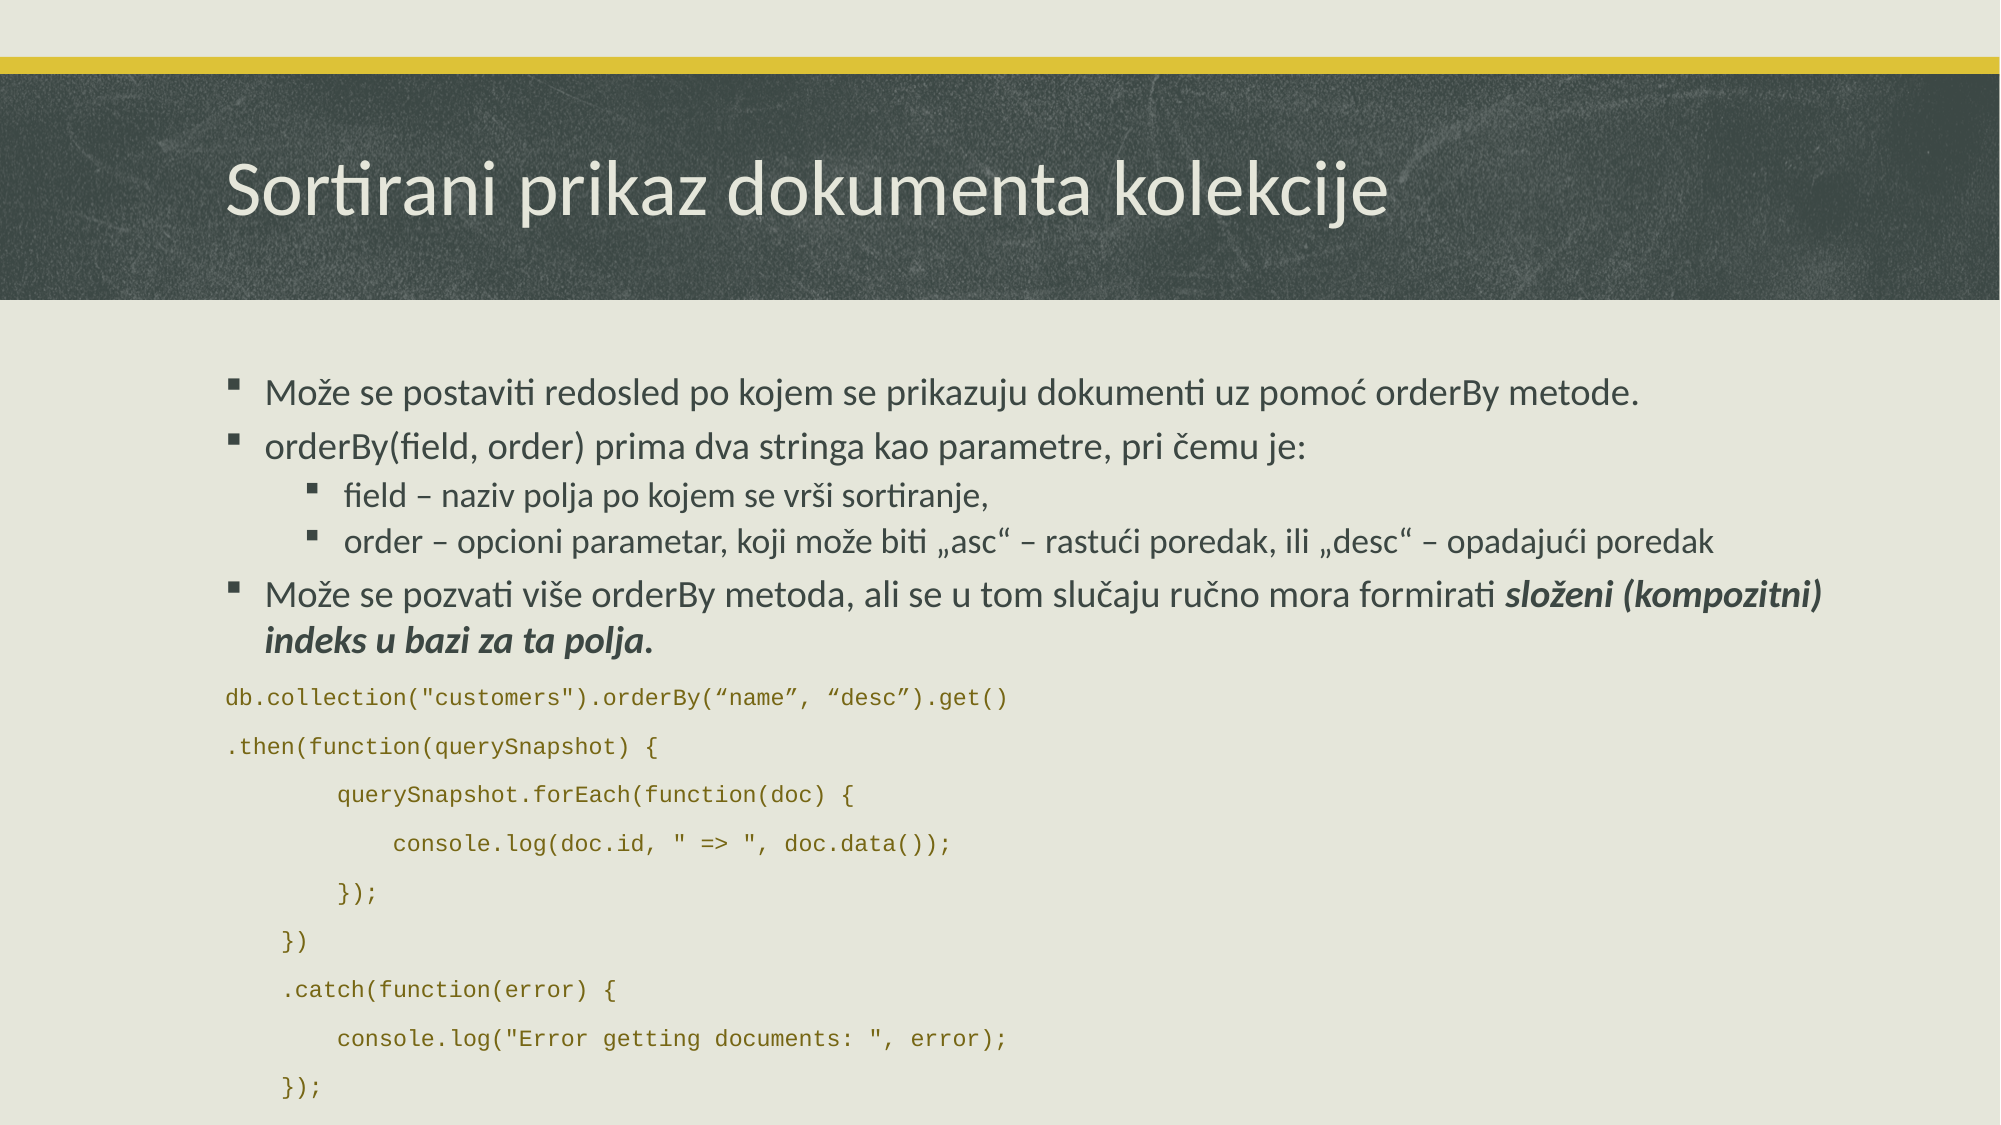

# Sortirani prikaz dokumenta kolekcije
Može se postaviti redosled po kojem se prikazuju dokumenti uz pomoć orderBy metode.
orderBy(field, order) prima dva stringa kao parametre, pri čemu je:
field – naziv polja po kojem se vrši sortiranje,
order – opcioni parametar, koji može biti „asc“ – rastući poredak, ili „desc“ – opadajući poredak
Može se pozvati više orderBy metoda, ali se u tom slučaju ručno mora formirati složeni (kompozitni) indeks u bazi za ta polja.
db.collection("customers").orderBy(“name”, “desc”).get()
.then(function(querySnapshot) {
        querySnapshot.forEach(function(doc) {
            console.log(doc.id, " => ", doc.data());
        });
    })
    .catch(function(error) {
        console.log("Error getting documents: ", error);
    });